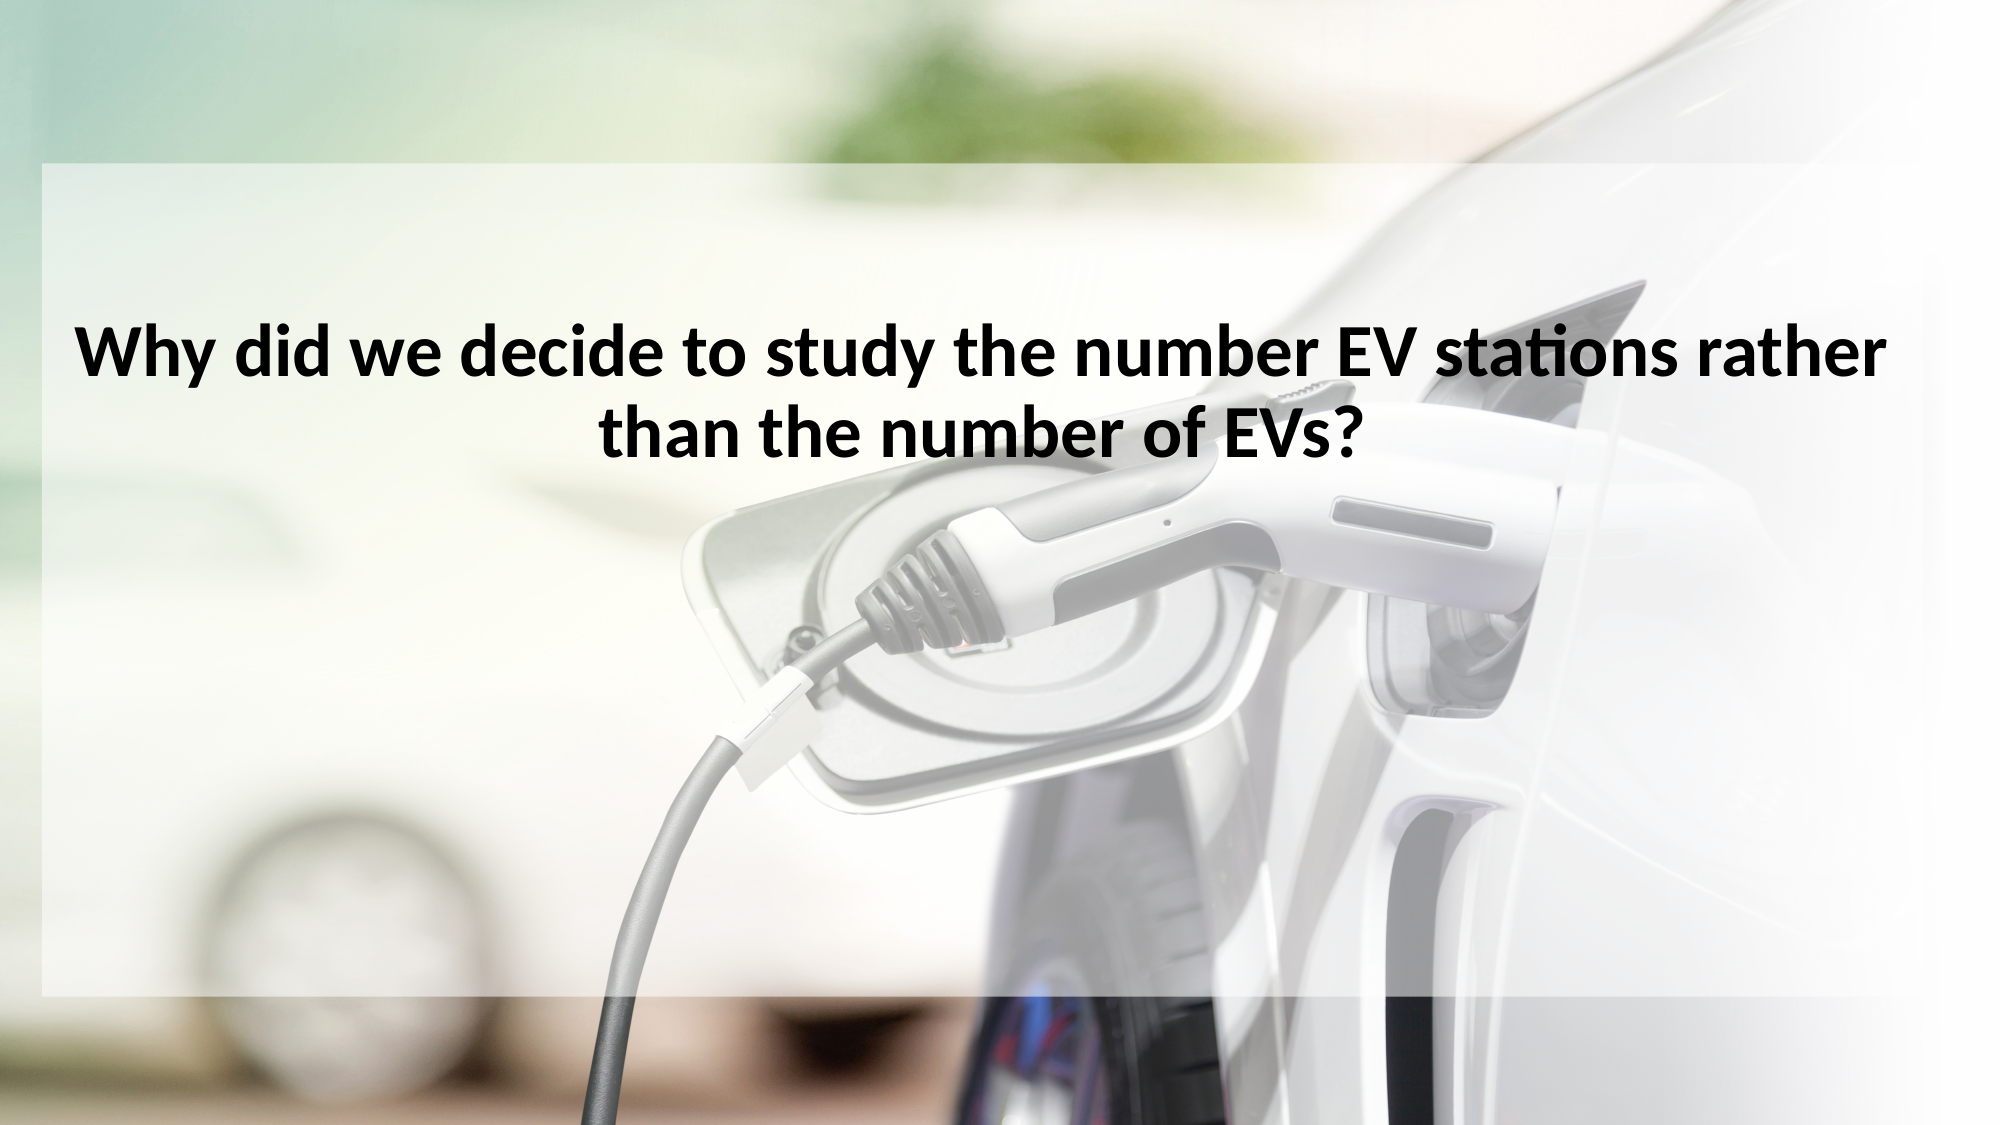

Why did we decide to study the number EV stations rather than the number of EVs?